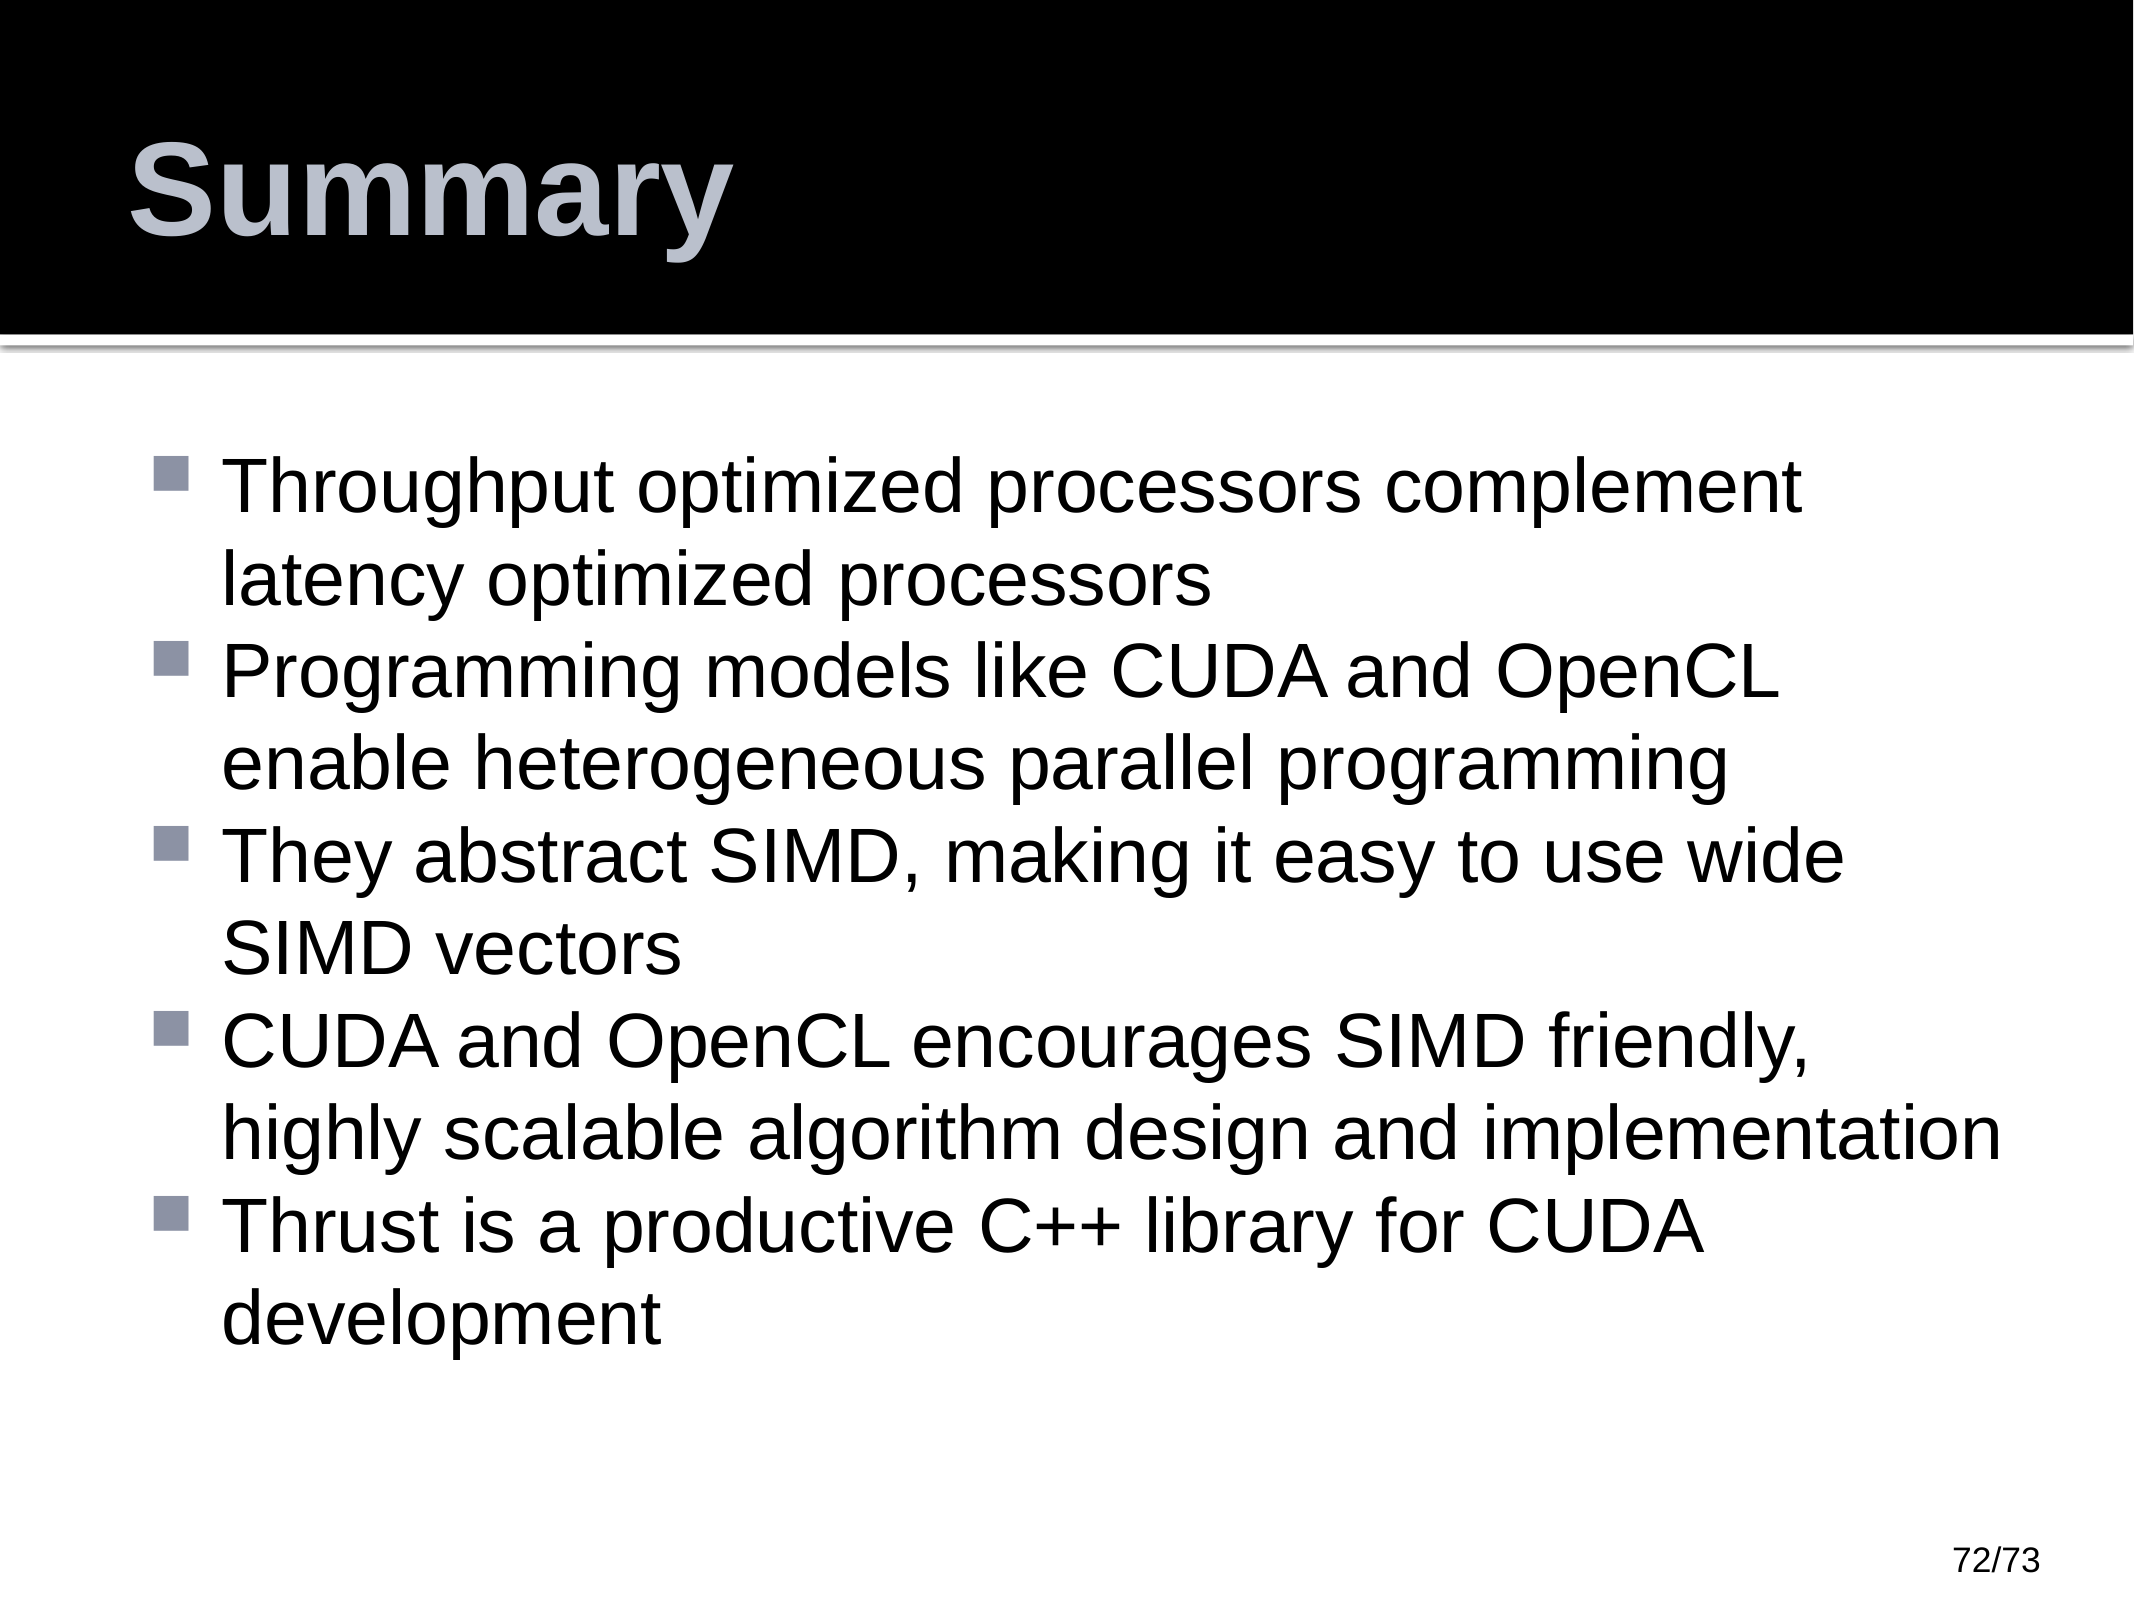

# Summary
Throughput optimized processors complement latency optimized processors
Programming models like CUDA and OpenCL enable heterogeneous parallel programming
They abstract SIMD, making it easy to use wide SIMD vectors
CUDA and OpenCL encourages SIMD friendly, highly scalable algorithm design and implementation
Thrust is a productive C++ library for CUDA development